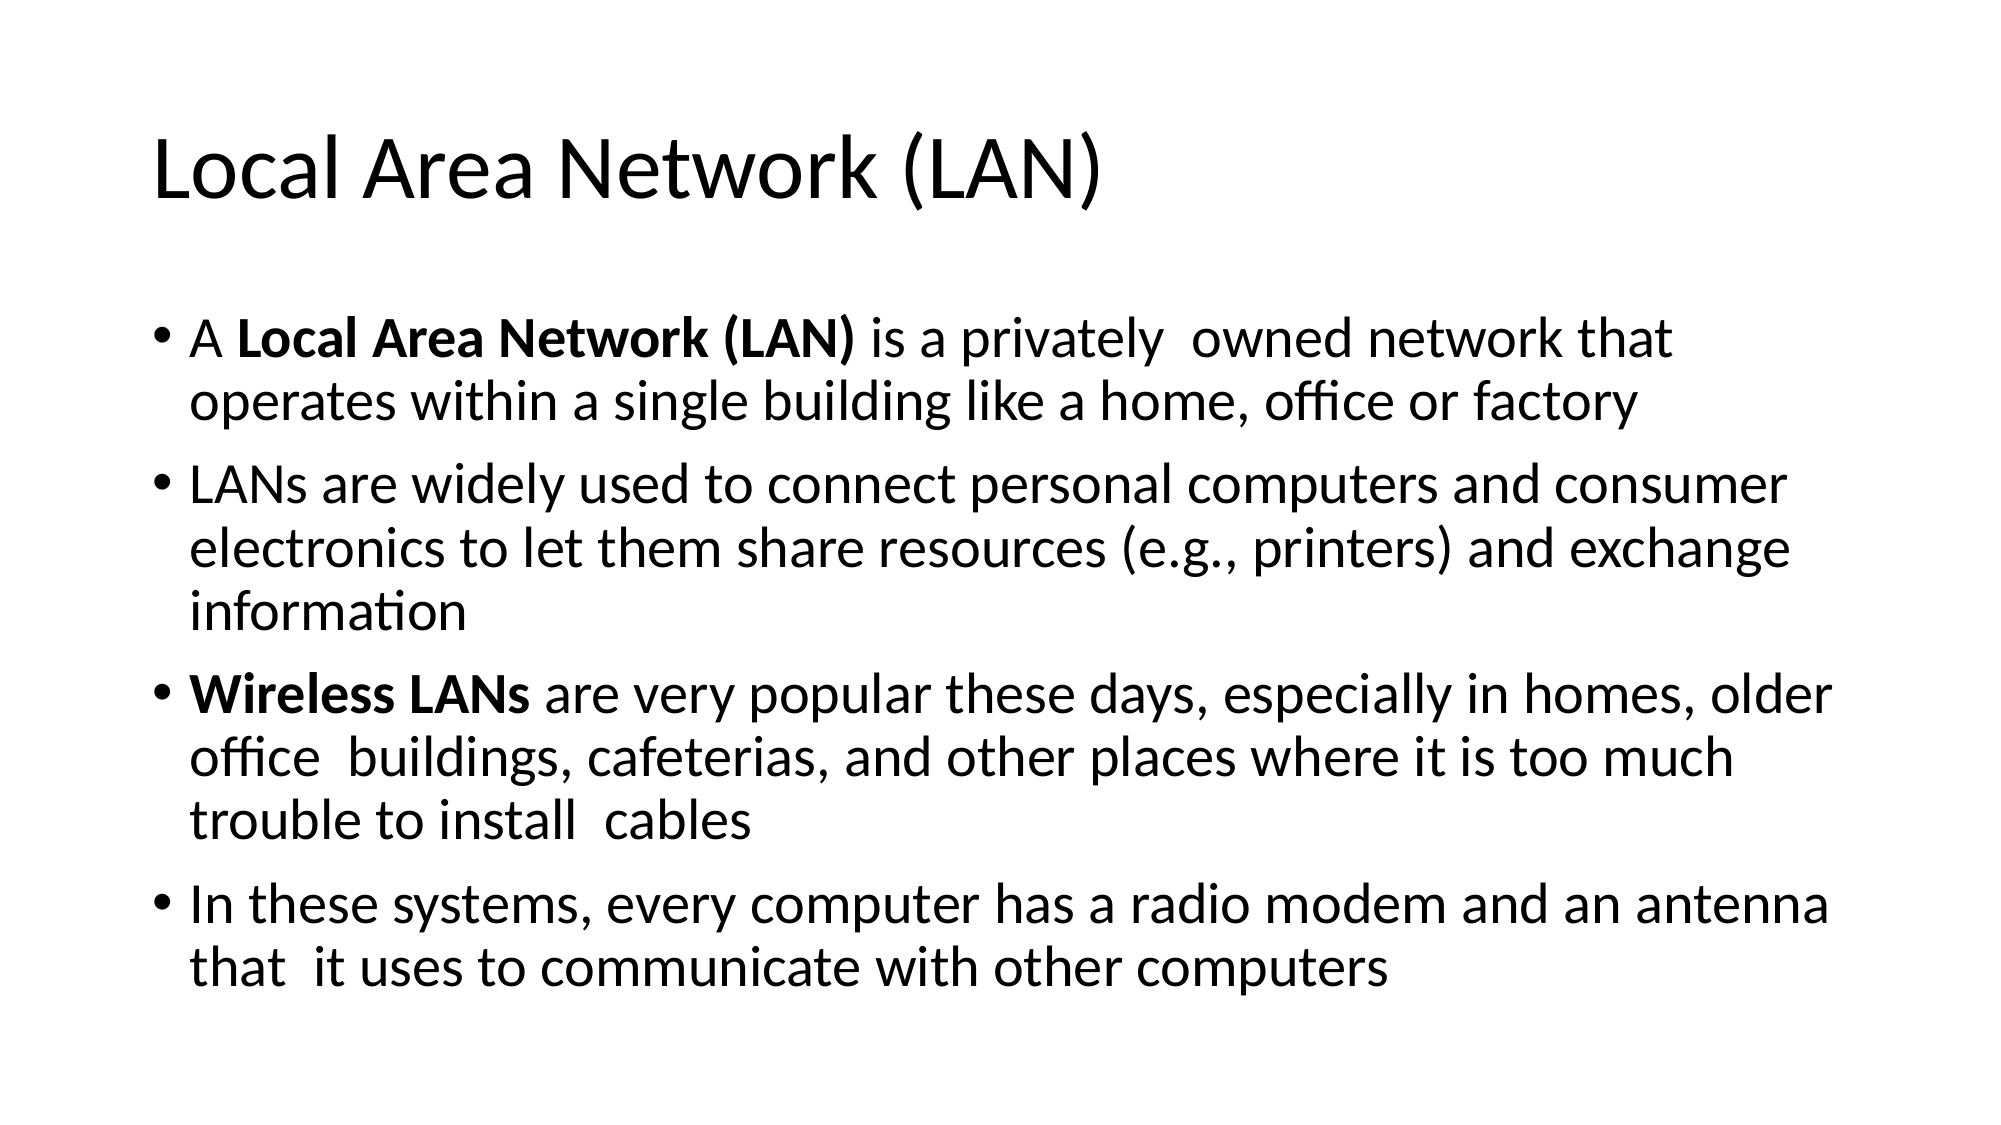

# Local Area Network (LAN)
A Local Area Network (LAN) is a privately  owned network that operates within a single building like a home, office or factory
LANs are widely used to connect personal computers and consumer electronics to let them share resources (e.g., printers) and exchange information
Wireless LANs are very popular these days, especially in homes, older office  buildings, cafeterias, and other places where it is too much trouble to install  cables
In these systems, every computer has a radio modem and an antenna that  it uses to communicate with other computers